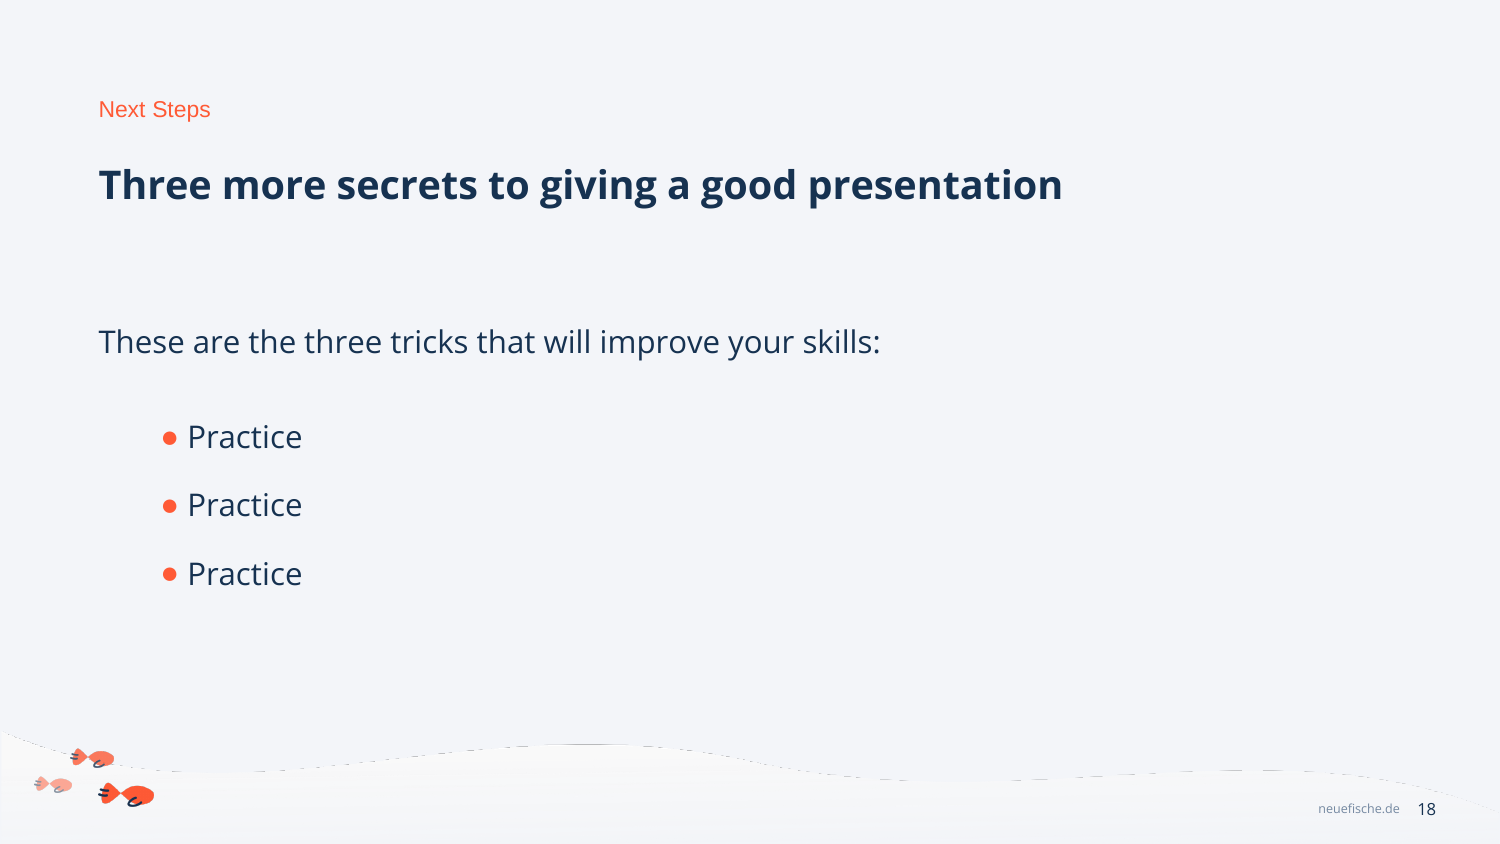

# Next Steps
Three more secrets to giving a good presentation

These are the three tricks that will improve your skills:

 Practice
 Practice
 Practice
18